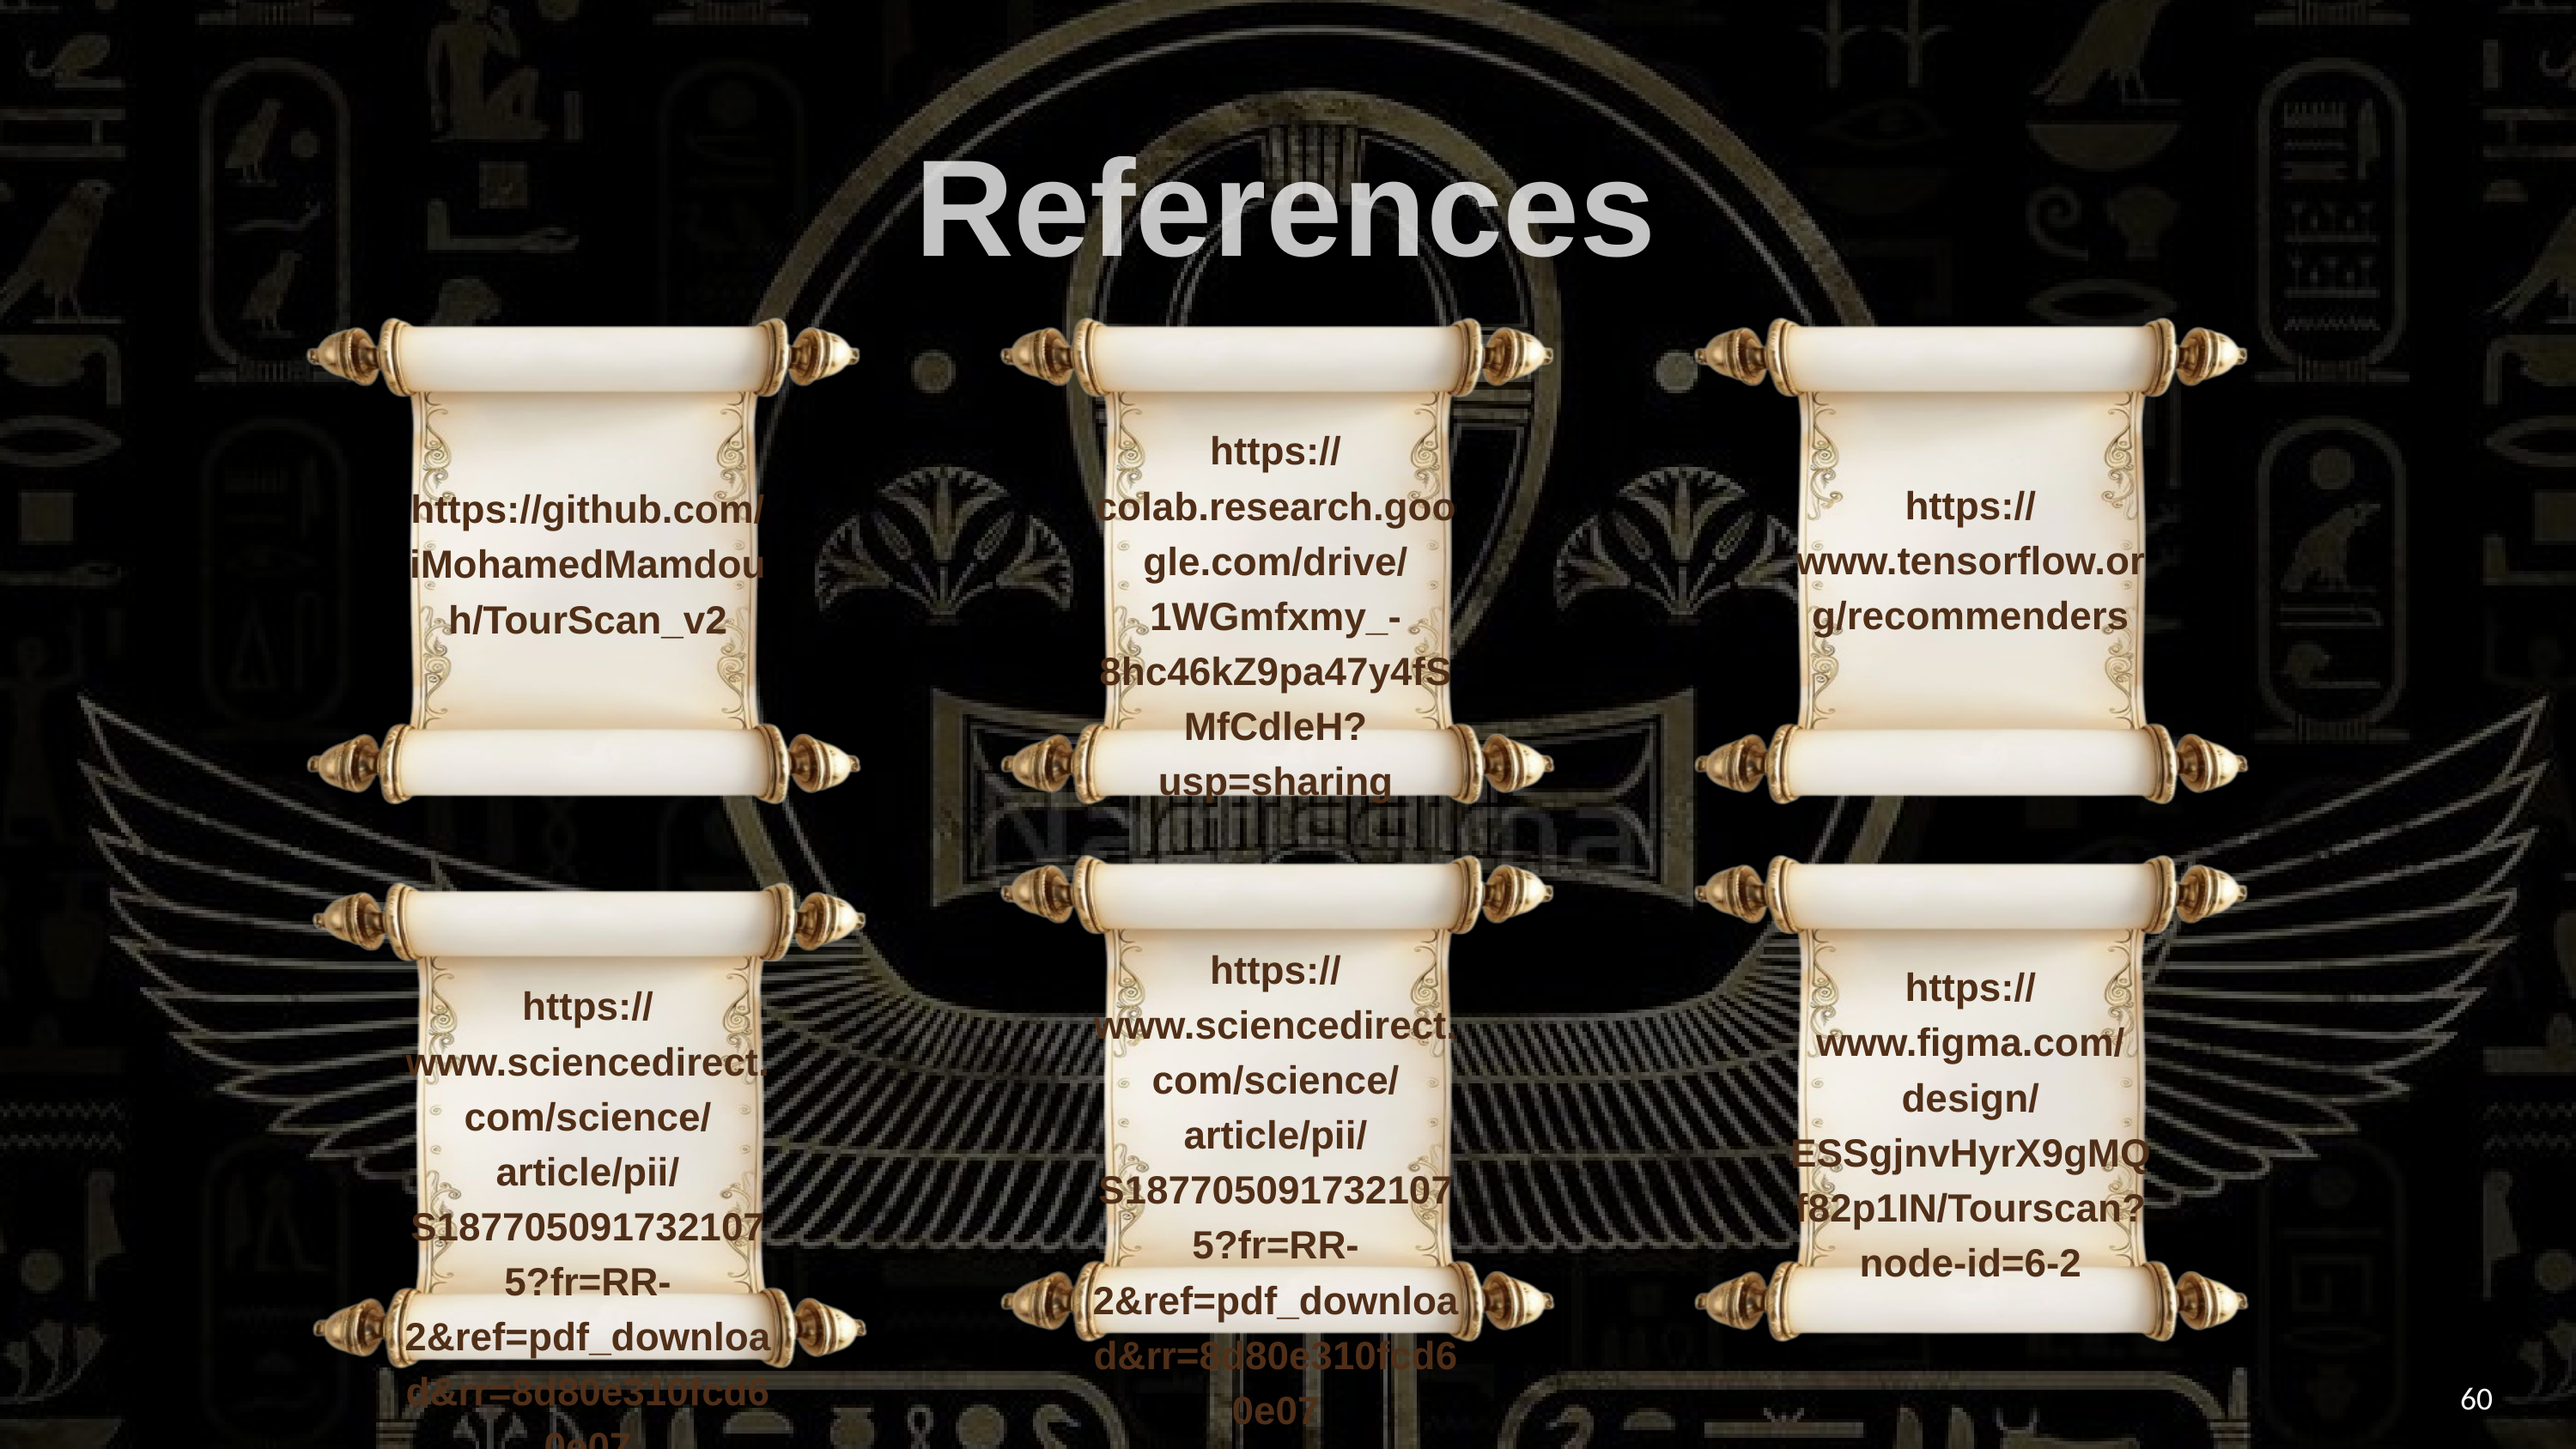

References

https://colab.research.google.com/drive/1WGmfxmy_-8hc46kZ9pa47y4fSMfCdleH?usp=sharing
https://www.tensorflow.org/recommenders
https://github.com/iMohamedMamdouh/TourScan_v2

https://www.sciencedirect.com/science/article/pii/S1877050917321075?fr=RR-2&ref=pdf_download&rr=8d80e310fcd60e07
https://www.figma.com/design/ESSgjnvHyrX9gMQf82p1IN/Tourscan?node-id=6-2
https://www.sciencedirect.com/science/article/pii/S1877050917321075?fr=RR-2&ref=pdf_download&rr=8d80e310fcd60e07
60